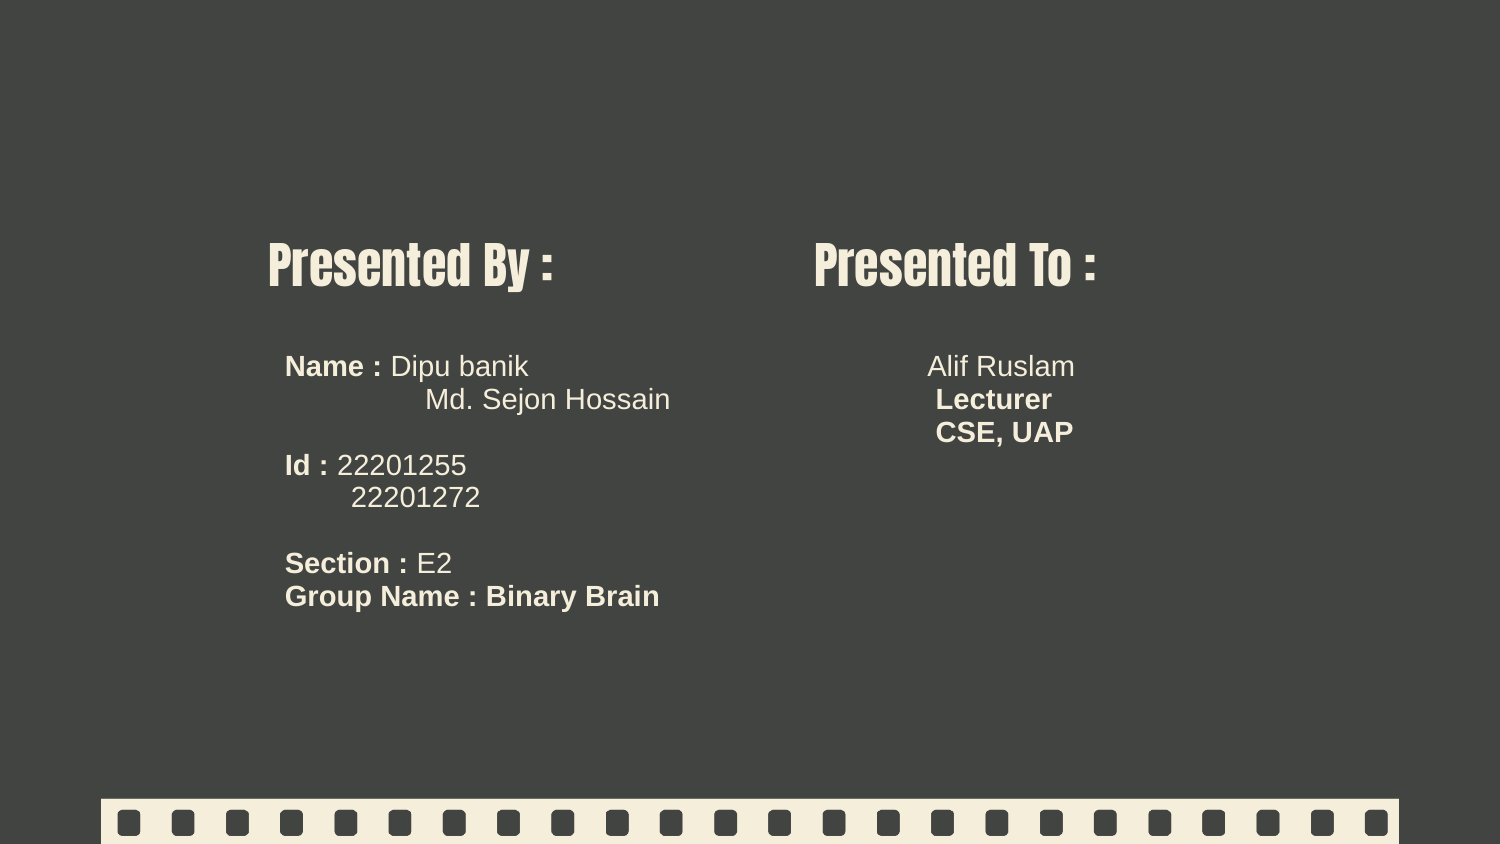

| Presented By : | Presented To : |
| --- | --- |
| Name : Dipu banik Md. Sejon Hossain Id : 22201255 22201272 Section : E2 Group Name : Binary Brain | Alif Ruslam Lecturer CSE, UAP |